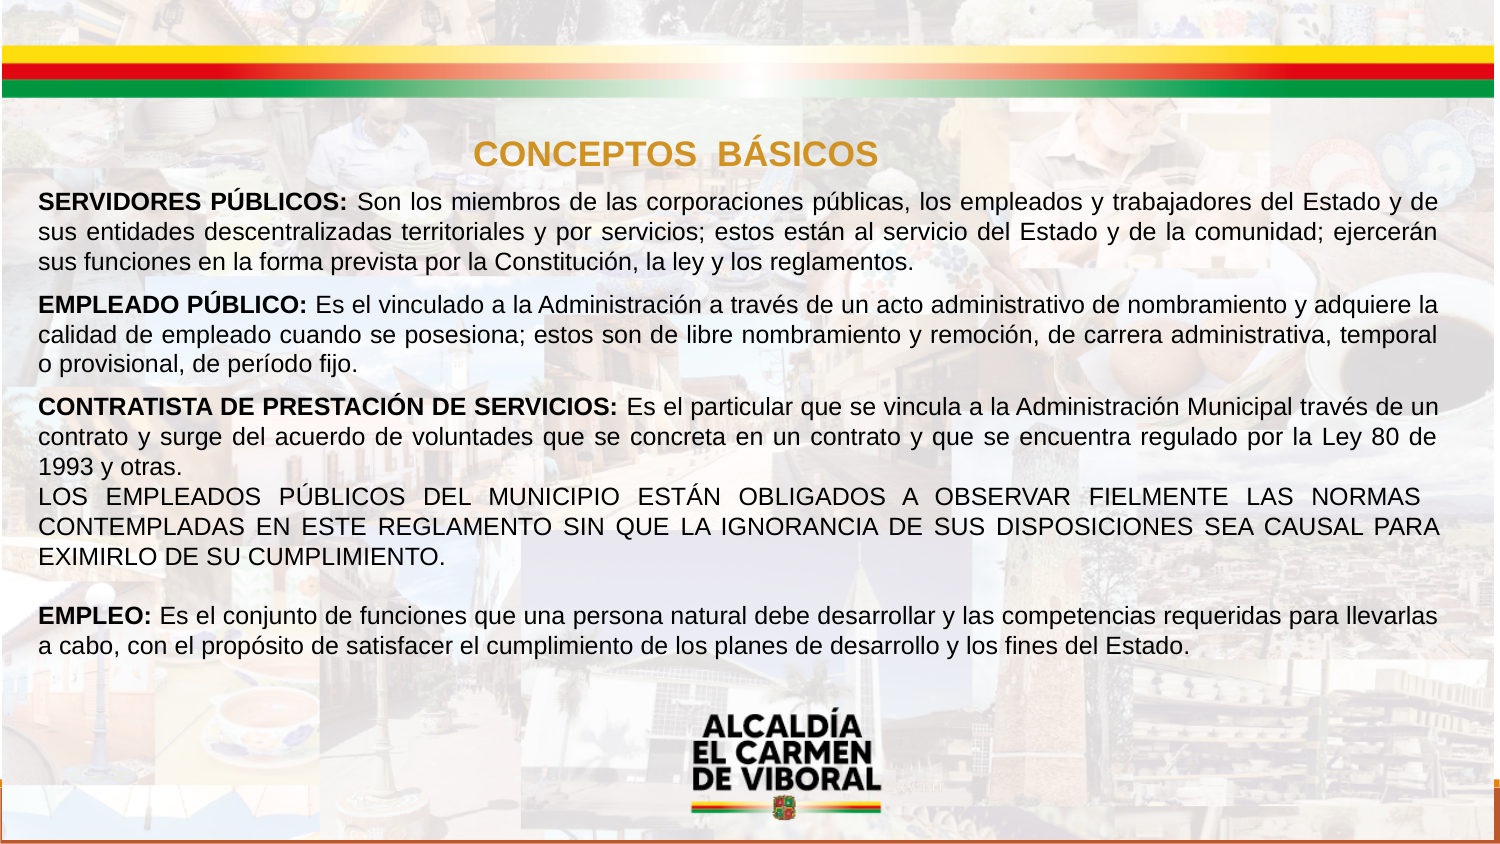

CONCEPTOS  BÁSICOS
SERVIDORES PÚBLICOS: Son los miembros de las corporaciones públicas, los empleados y trabajadores del Estado y de sus entidades descentralizadas territoriales y por servicios; estos están al servicio del Estado y de la comunidad; ejercerán sus funciones en la forma prevista por la Constitución, la ley y los reglamentos.
EMPLEADO PÚBLICO: Es el vinculado a la Administración a través de un acto administrativo de nombramiento y adquiere la calidad de empleado cuando se posesiona; estos son de libre nombramiento y remoción, de carrera administrativa, temporal o provisional, de período fijo.
CONTRATISTA DE PRESTACIÓN DE SERVICIOS: Es el particular que se vincula a la Administración Municipal través de un contrato y surge del acuerdo de voluntades que se concreta en un contrato y que se encuentra regulado por la Ley 80 de 1993 y otras.
LOS EMPLEADOS PÚBLICOS DEL MUNICIPIO ESTÁN OBLIGADOS A OBSERVAR FIELMENTE LAS NORMAS  CONTEMPLADAS EN ESTE REGLAMENTO SIN QUE LA IGNORANCIA DE SUS DISPOSICIONES SEA CAUSAL PARA EXIMIRLO DE SU CUMPLIMIENTO.

EMPLEO: Es el conjunto de funciones que una persona natural debe desarrollar y las competencias requeridas para llevarlas a cabo, con el propósito de satisfacer el cumplimiento de los planes de desarrollo y los fines del Estado.